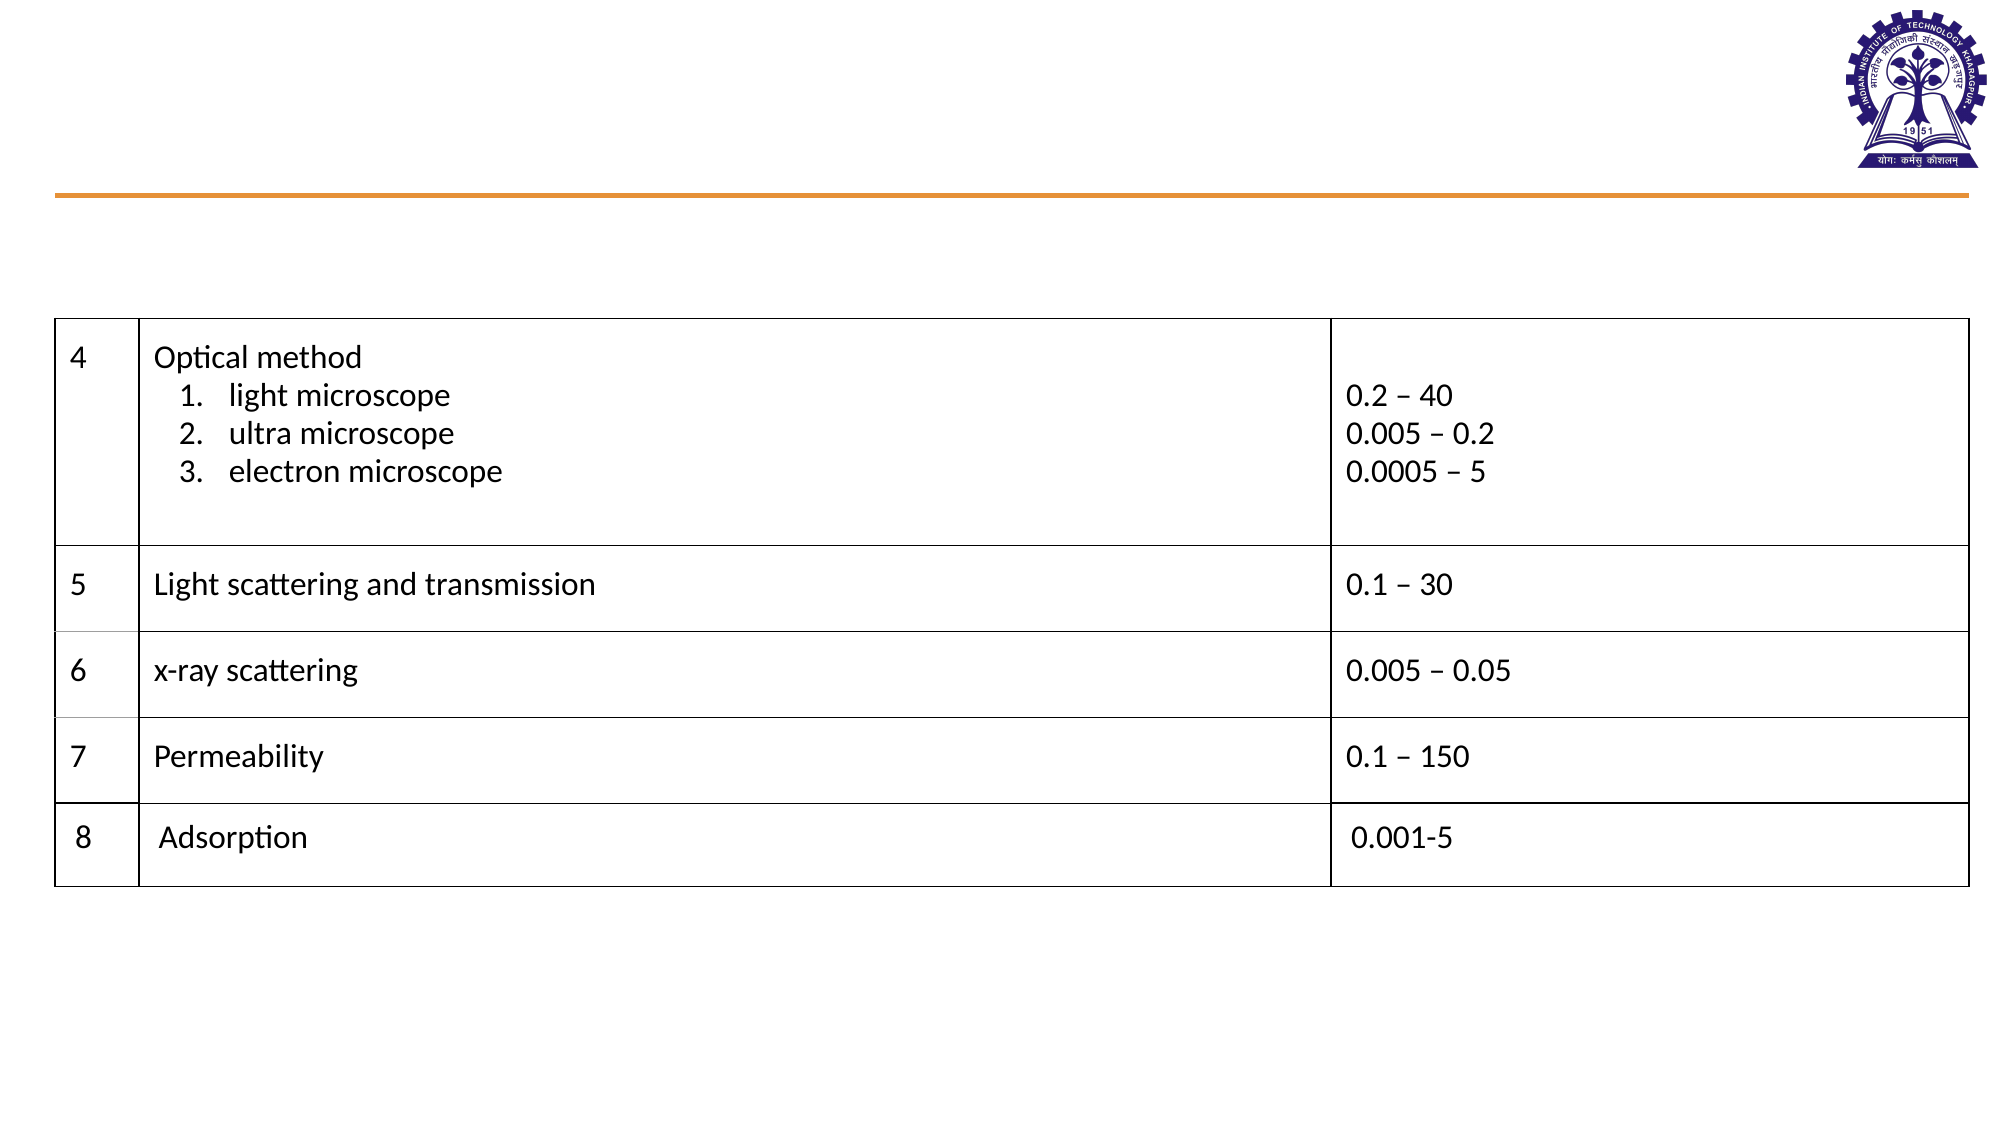

| 4 | Optical method light microscope ultra microscope electron microscope | 0.2 – 40 0.005 – 0.2 0.0005 – 5 |
| --- | --- | --- |
| 5 | Light scattering and transmission | 0.1 – 30 |
| 6 | x-ray scattering | 0.005 – 0.05 |
| 7 | Permeability | 0.1 – 150 |
| 8 | Adsorption | 0.001-5 |